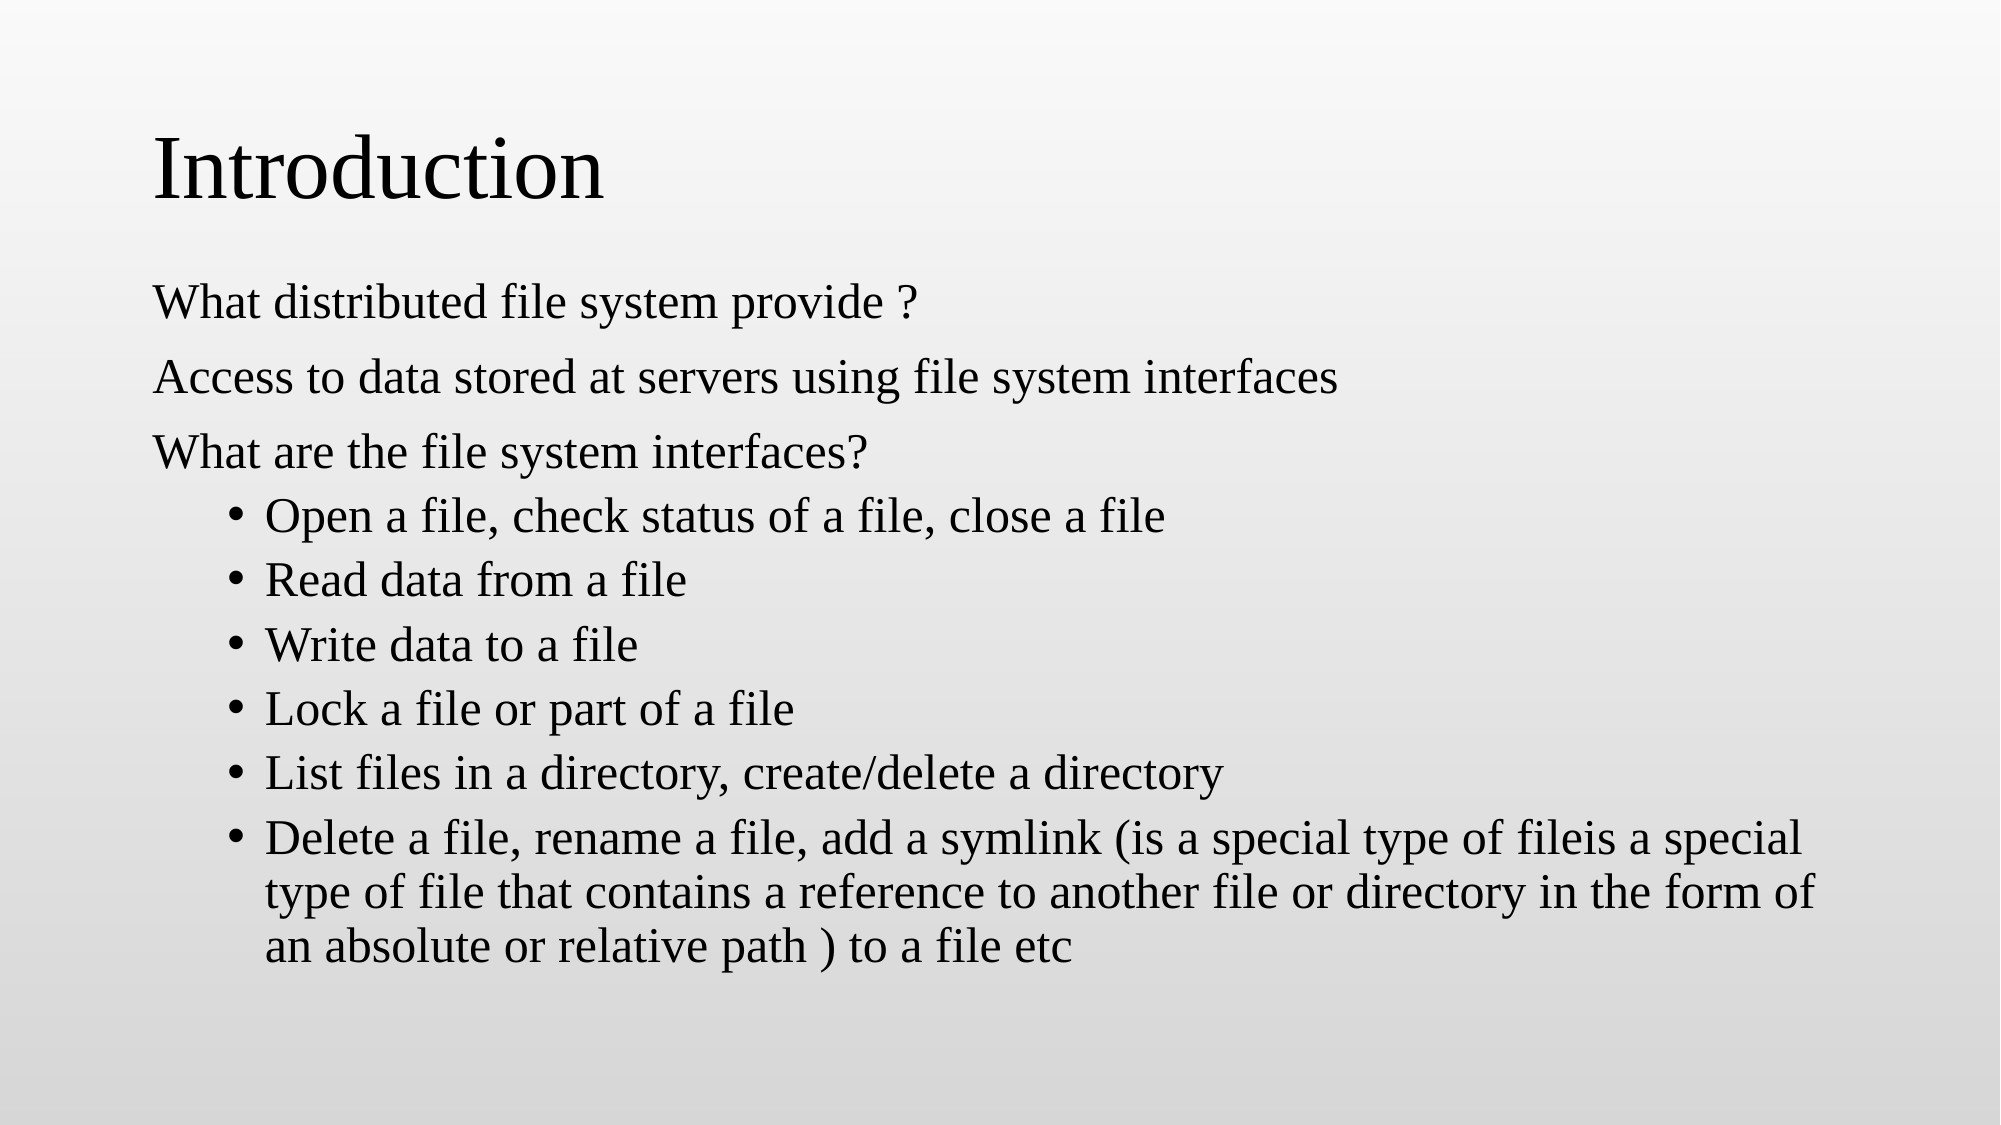

# Introduction
What distributed file system provide ?
Access to data stored at servers using file system interfaces
What are the file system interfaces?
Open a file, check status of a file, close a file
Read data from a file
Write data to a file
Lock a file or part of a file
List files in a directory, create/delete a directory
Delete a file, rename a file, add a symlink (is a special type of fileis a special type of file that contains a reference to another file or directory in the form of an absolute or relative path ) to a file etc